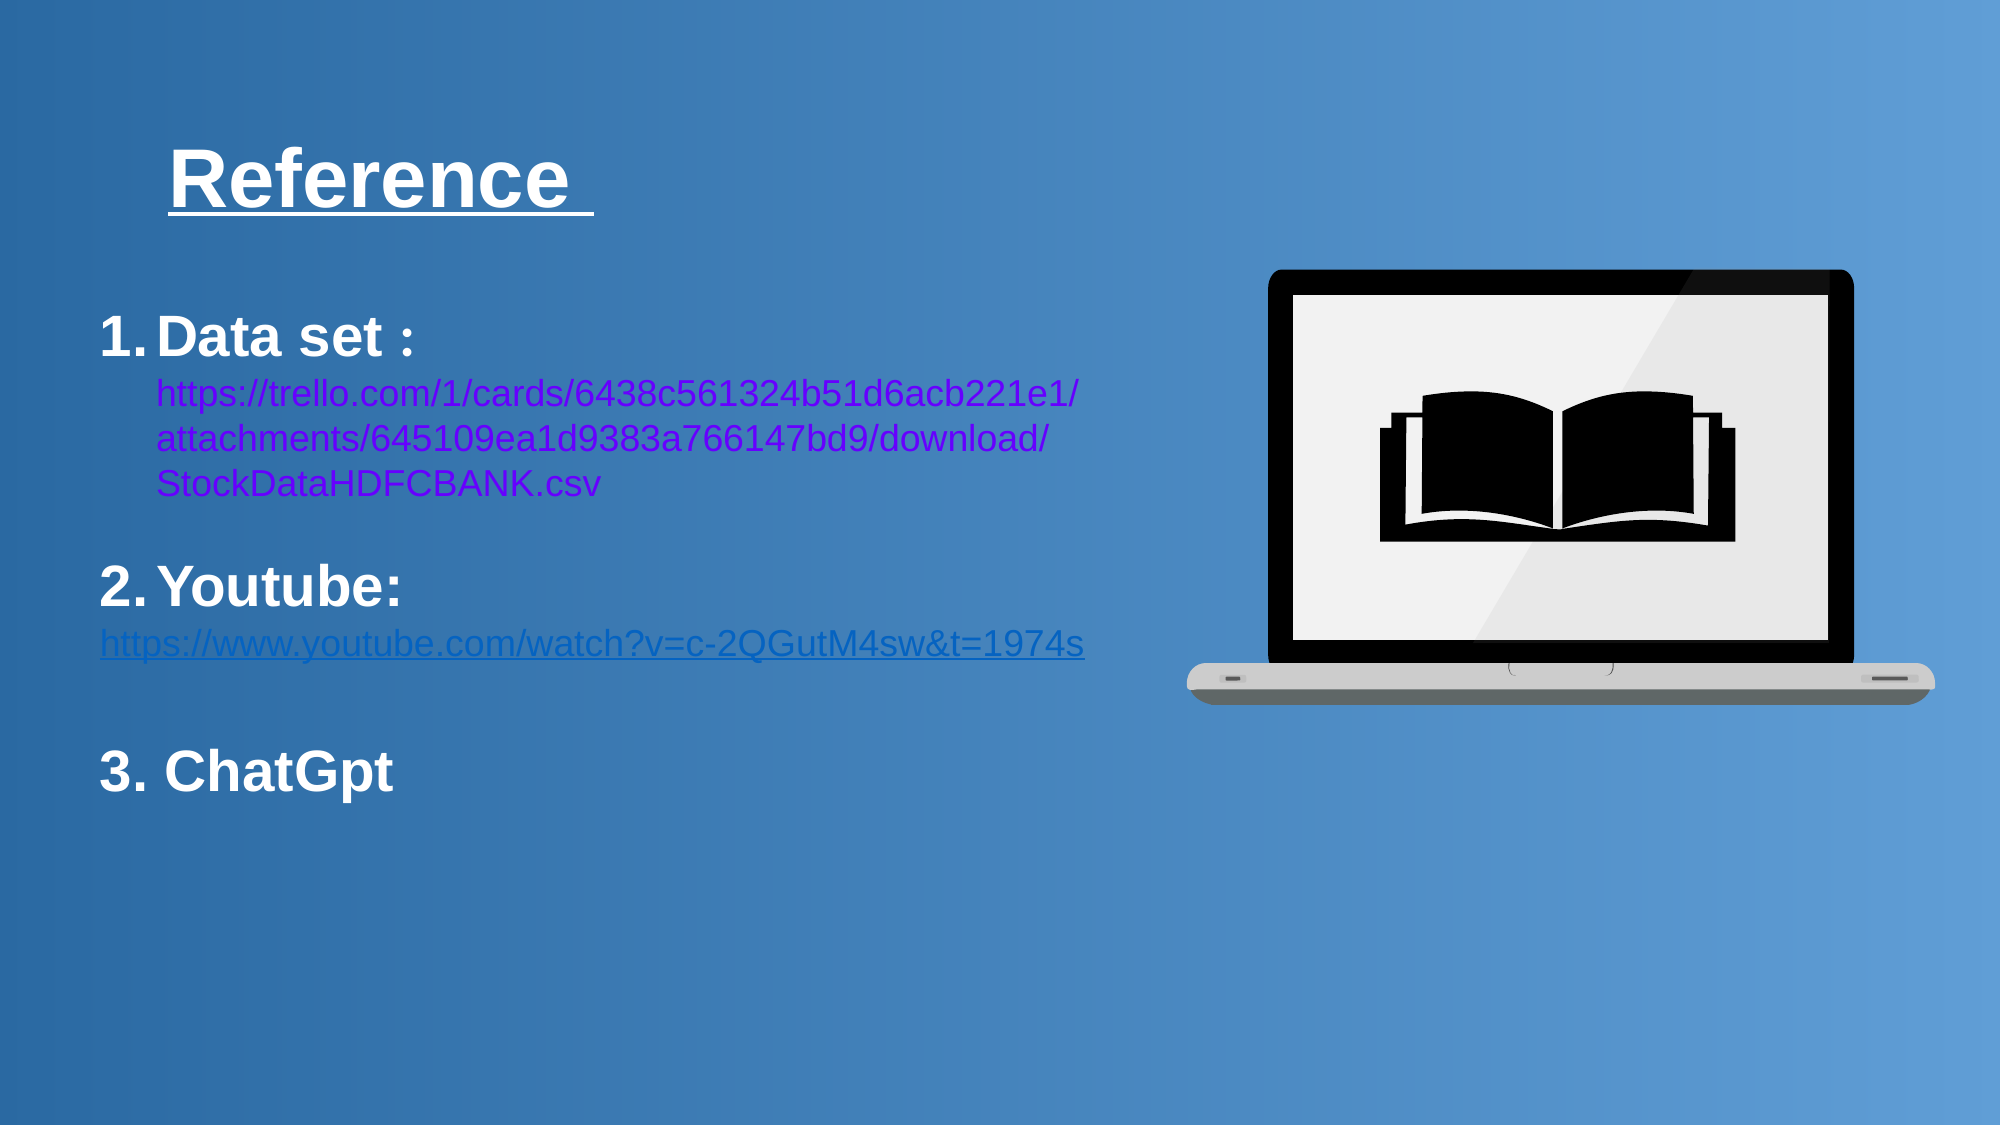

Reference

Data set : https://trello.com/1/cards/6438c561324b51d6acb221e1/attachments/645109ea1d9383a766147bd9/download/StockDataHDFCBANK.csv

Youtube:
https://www.youtube.com/watch?v=c-2QGutM4sw&t=1974s

3. ChatGpt